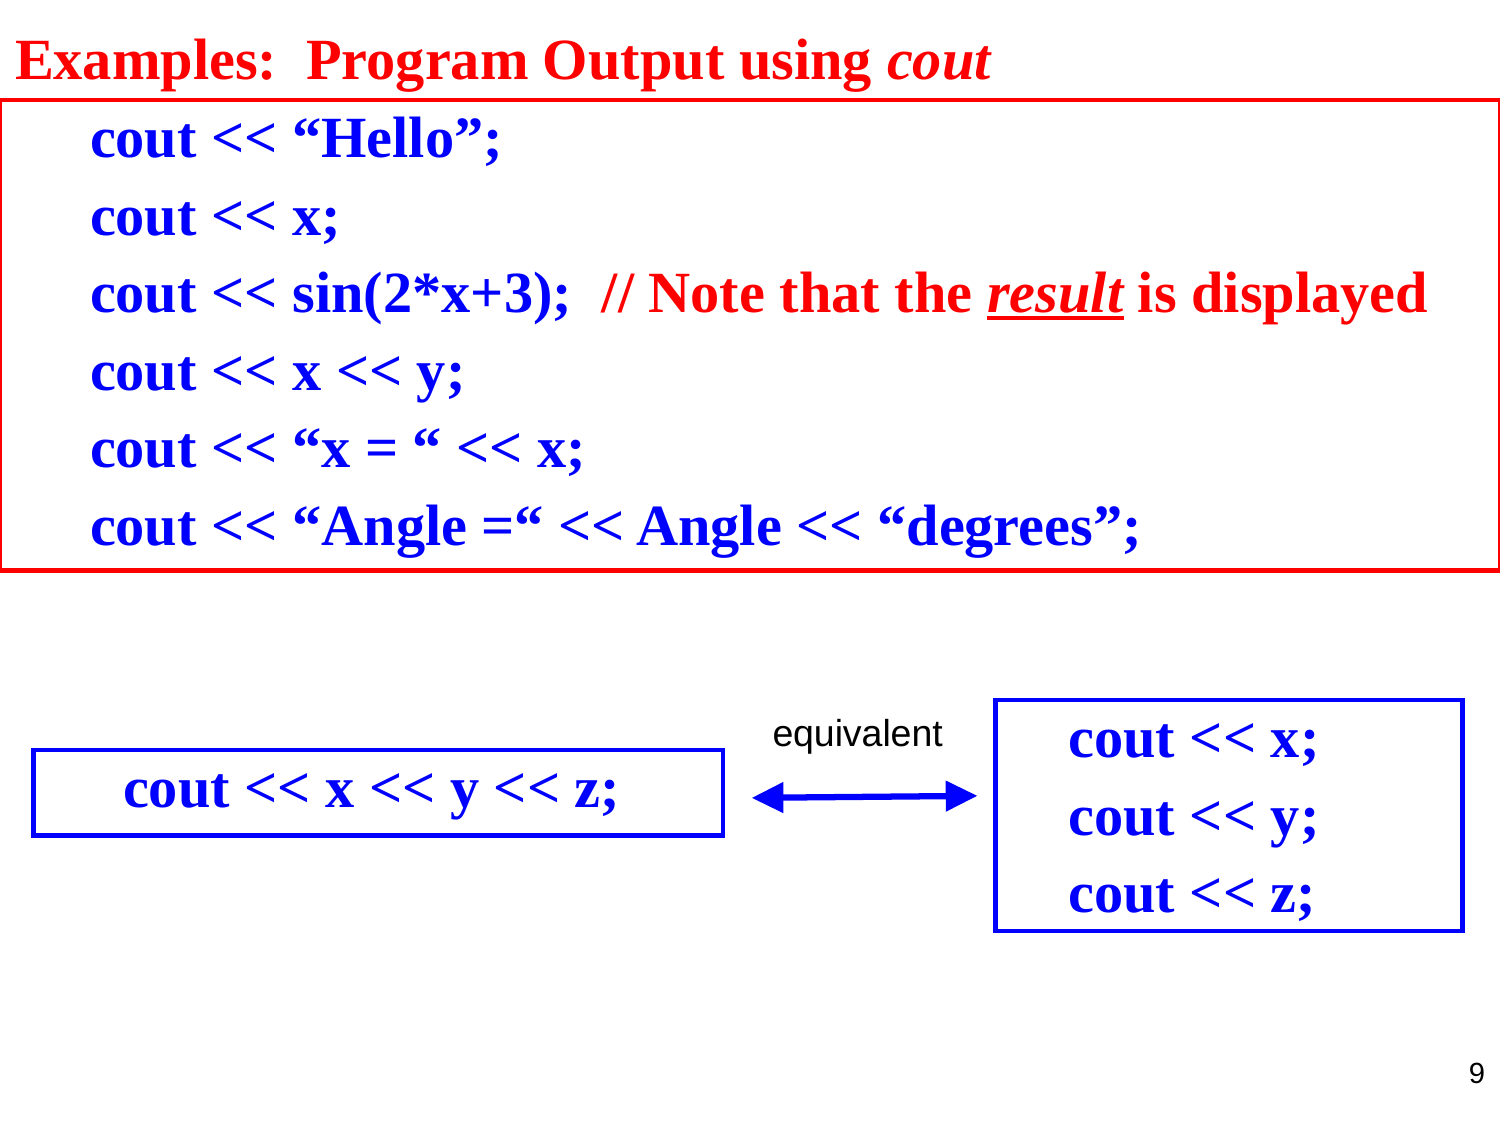

# Examples:  Program Output using cout
cout << “Hello”;
cout << x;
cout << sin(2*x+3);  // Note that the result is displayed
cout << x << y;
cout << “x = “ << x;
cout << “Angle =“ << Angle << “degrees”;

    cout << x;
    cout << y;
    cout << z;
equivalent
cout << x << y << z;
9